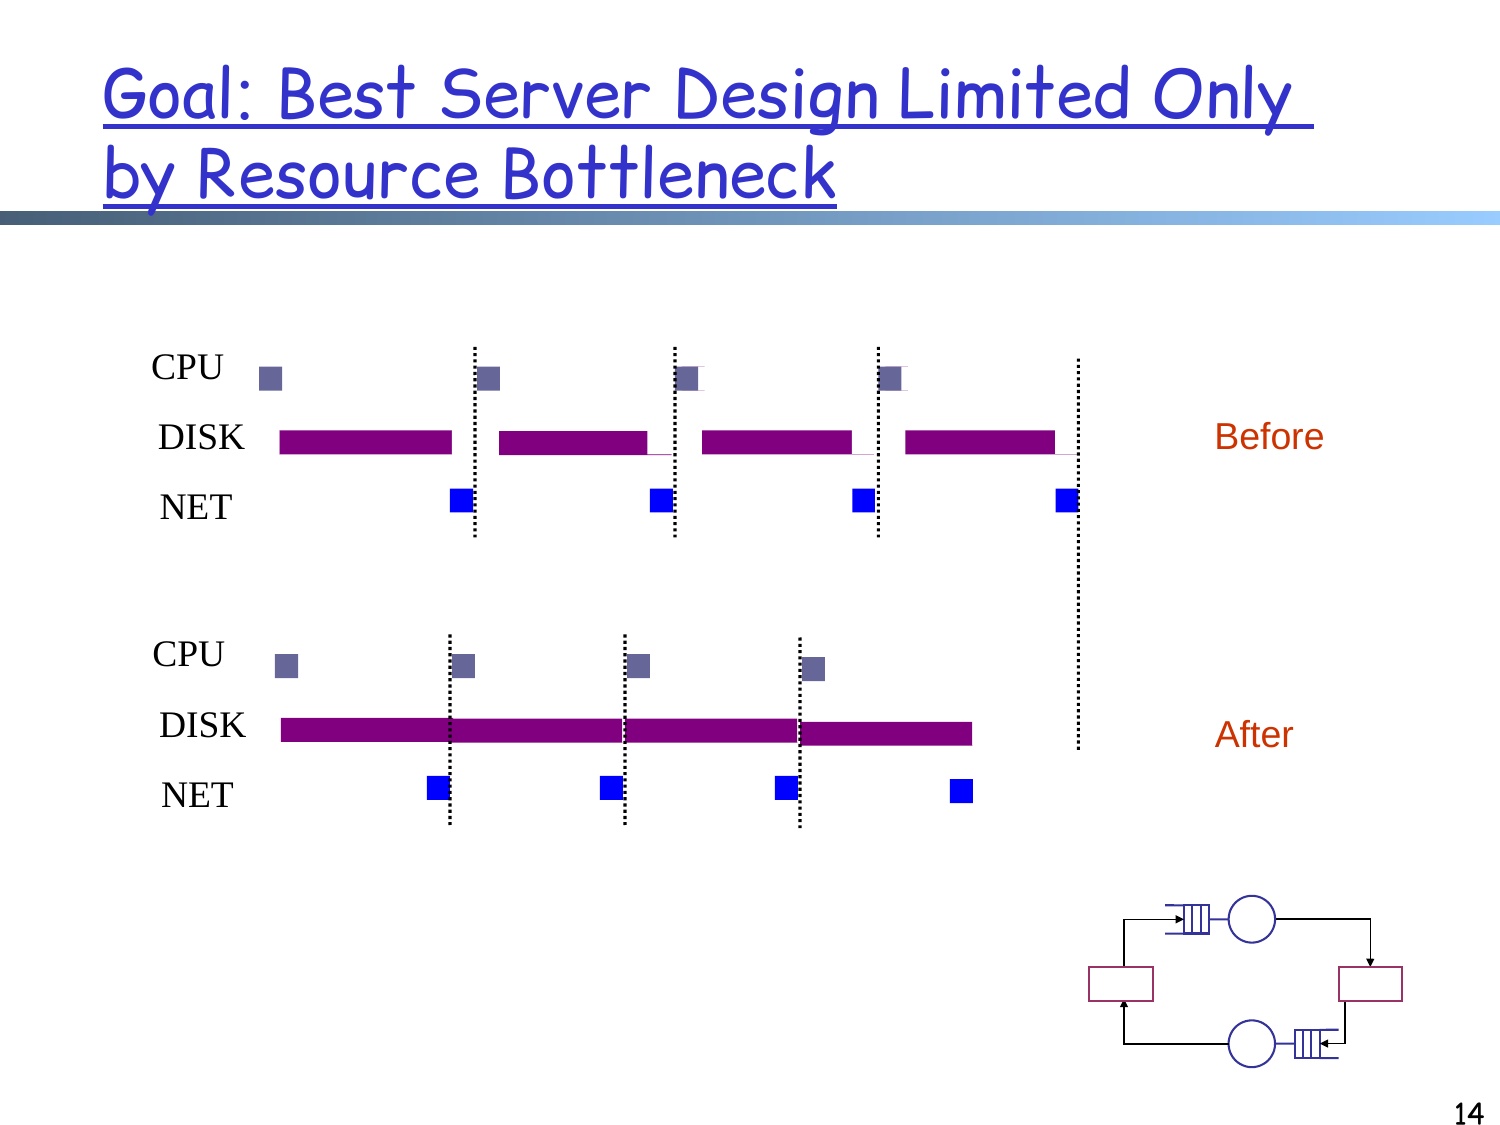

# Goal: Best Server Design Limited Only by Resource Bottleneck
CPU

DISK
Before

NET

CPU

DISK
After

NET

14